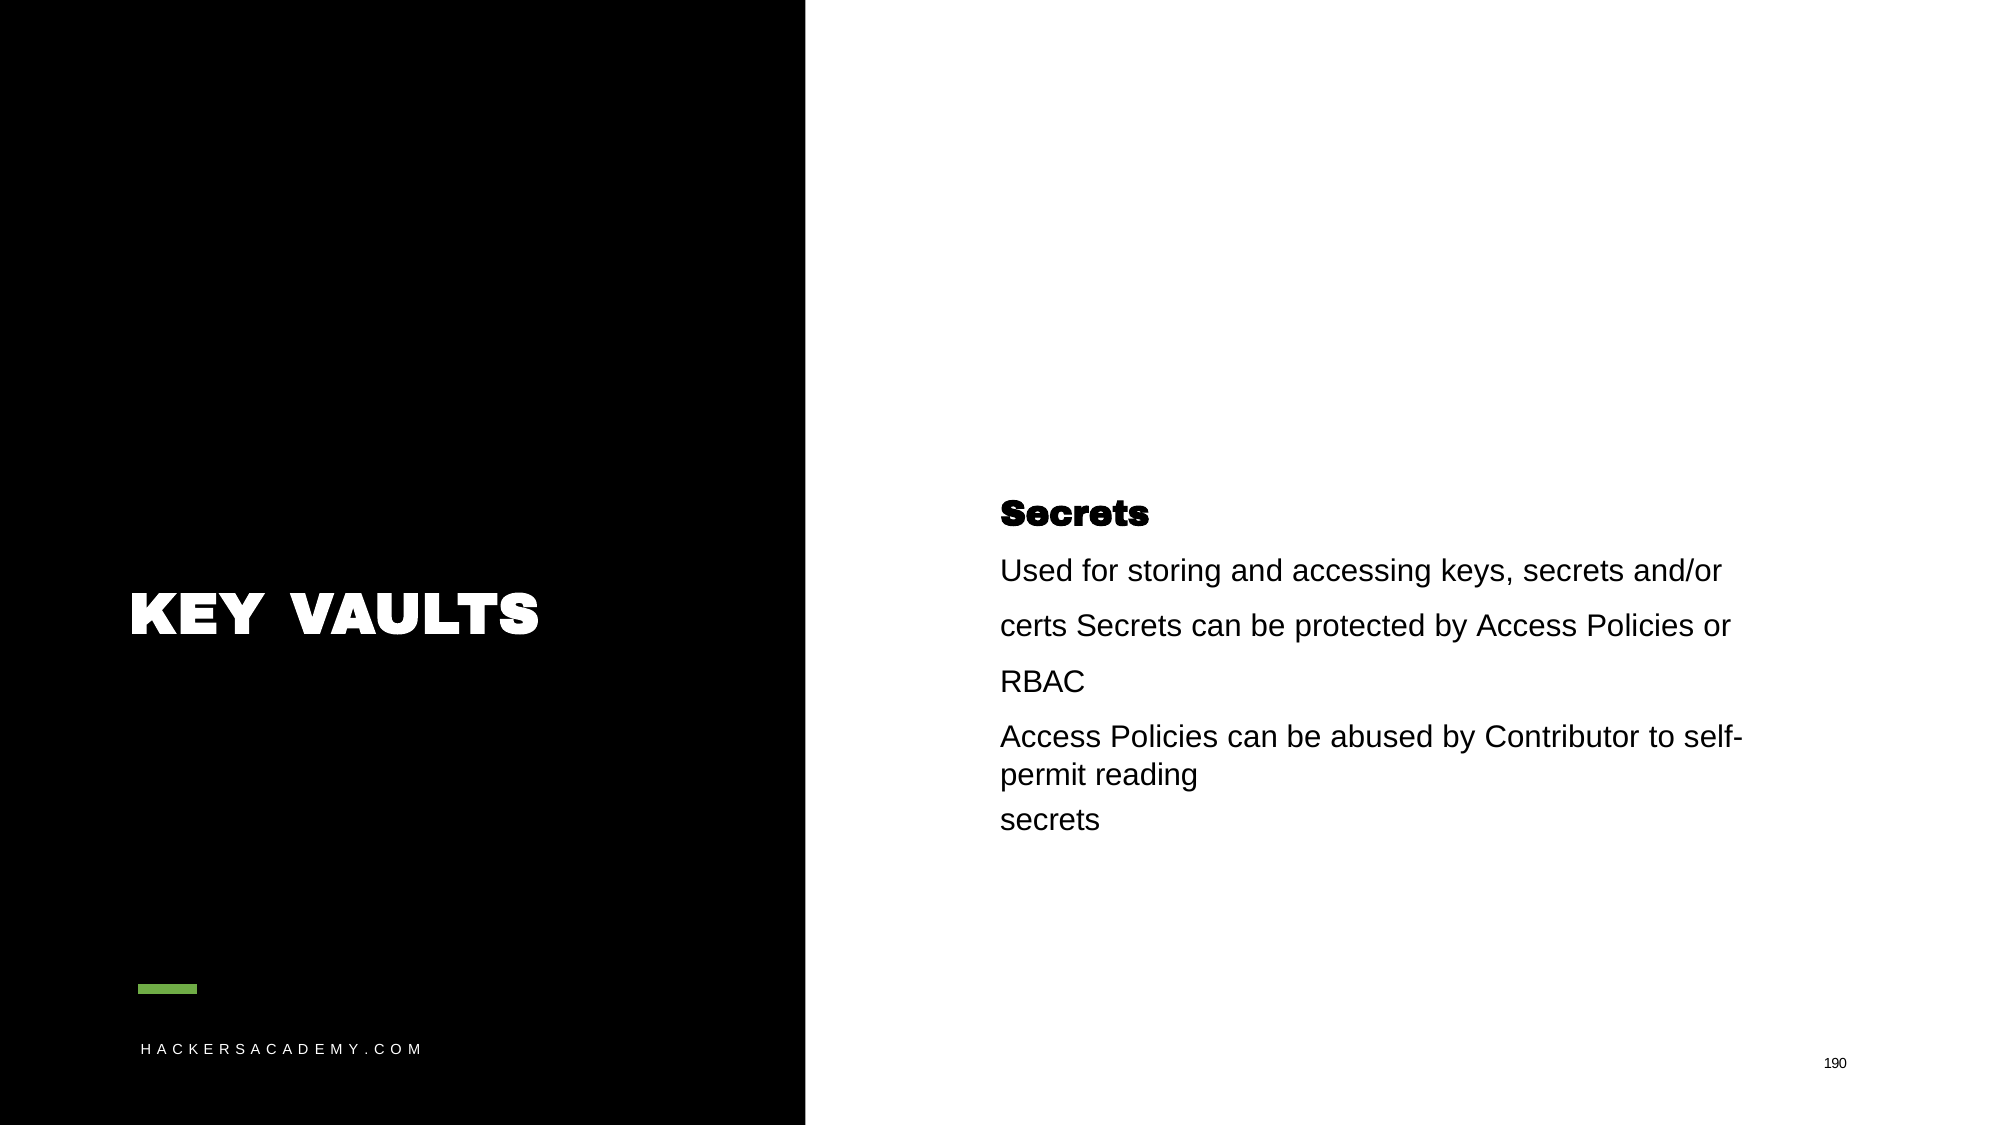

# Secrets
Used for storing and accessing keys, secrets and/or certs Secrets can be protected by Access Policies or RBAC
Access Policies can be abused by Contributor to self-permit reading
secrets
KEY VAULTS
H A C K E R S A C A D E M Y . C O M
190